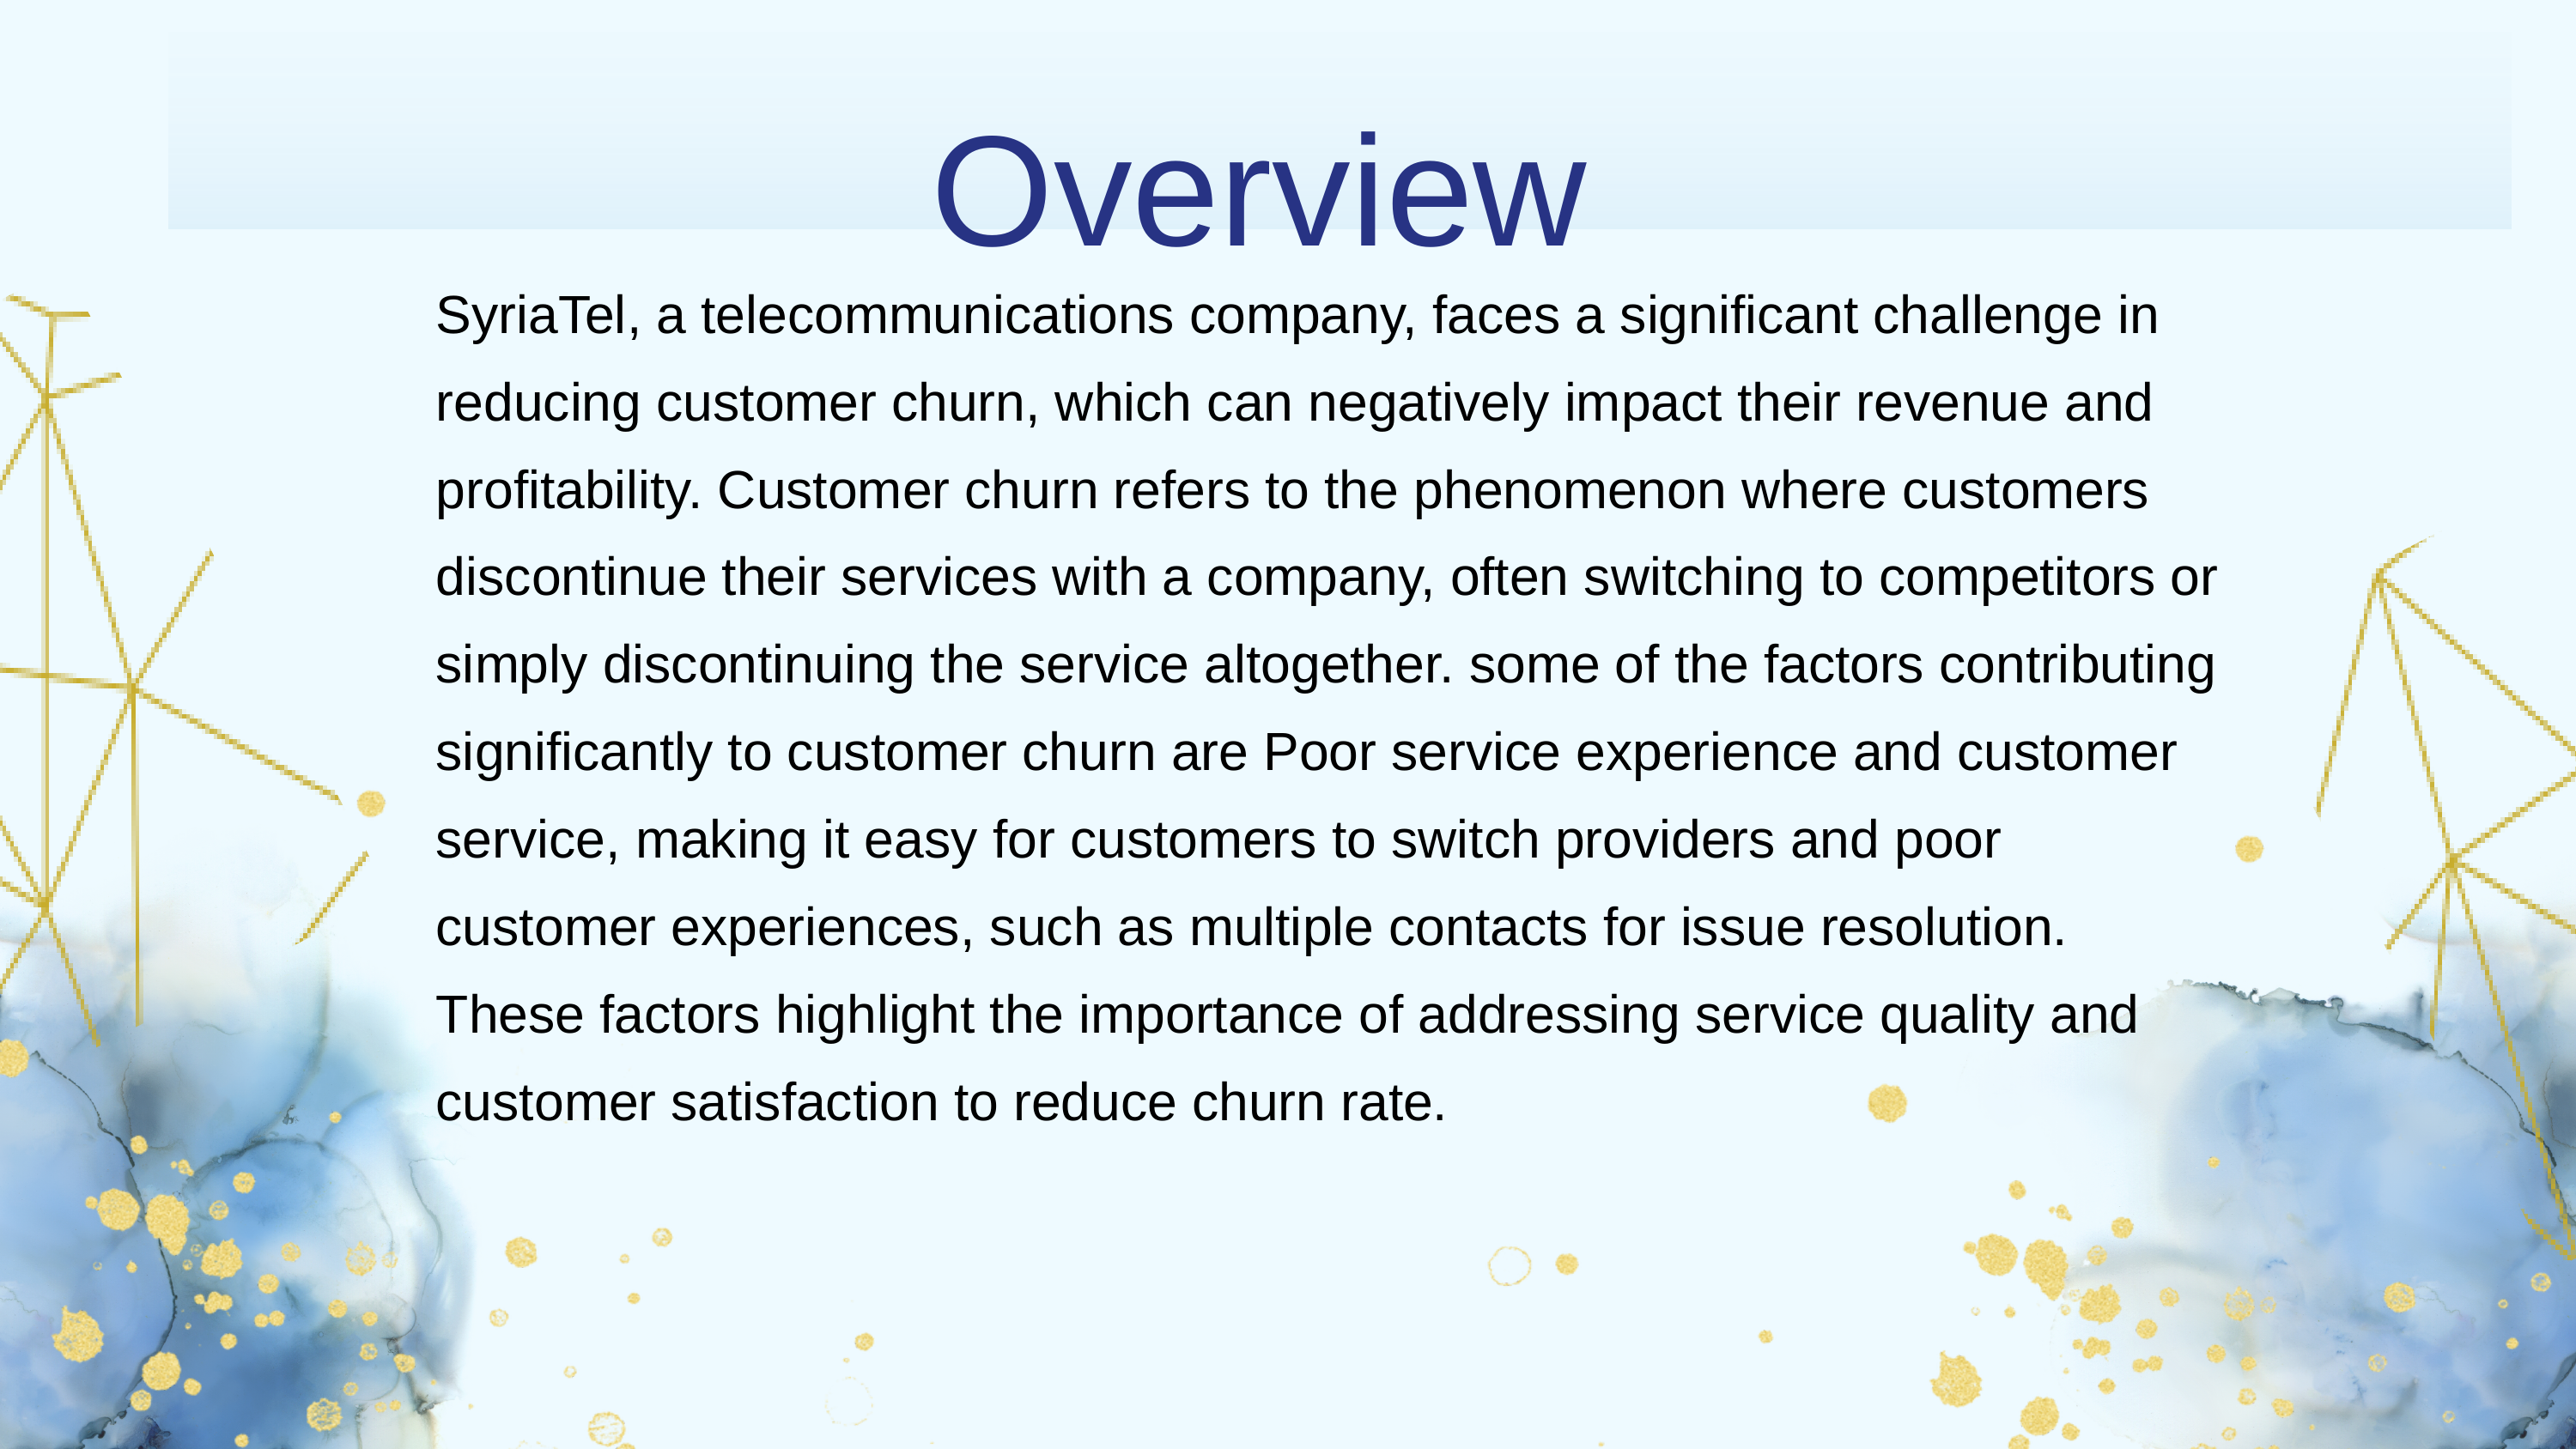

Overview
SyriaTel, a telecommunications company, faces a significant challenge in reducing customer churn, which can negatively impact their revenue and profitability. Customer churn refers to the phenomenon where customers discontinue their services with a company, often switching to competitors or simply discontinuing the service altogether. some of the factors contributing significantly to customer churn are Poor service experience and customer service, making it easy for customers to switch providers and poor customer experiences, such as multiple contacts for issue resolution. These factors highlight the importance of addressing service quality and customer satisfaction to reduce churn rate.